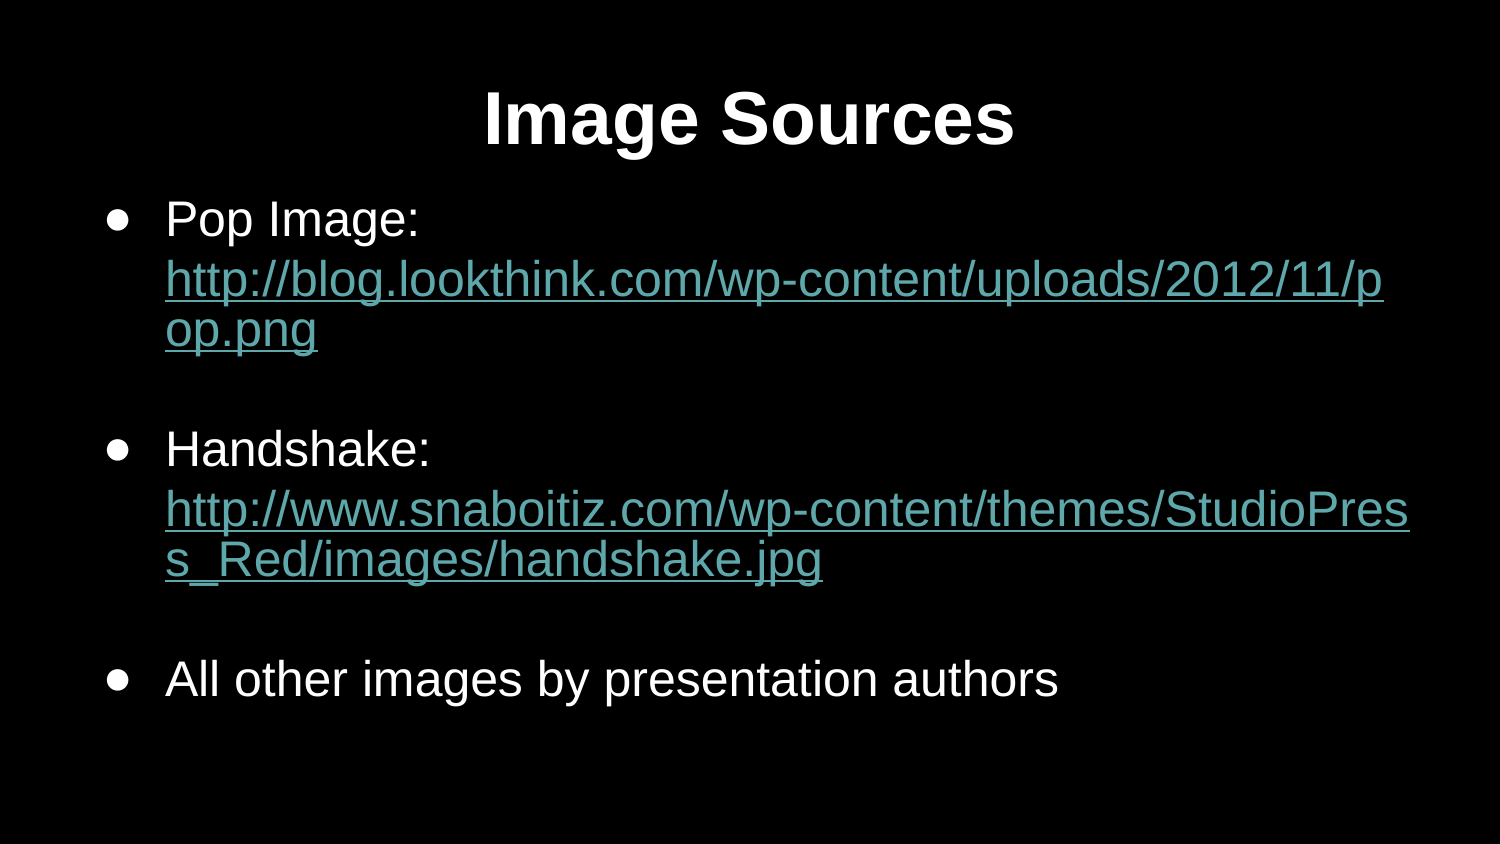

# Image Sources
Pop Image: http://blog.lookthink.com/wp-content/uploads/2012/11/pop.png

Handshake: http://www.snaboitiz.com/wp-content/themes/StudioPress_Red/images/handshake.jpg

All other images by presentation authors